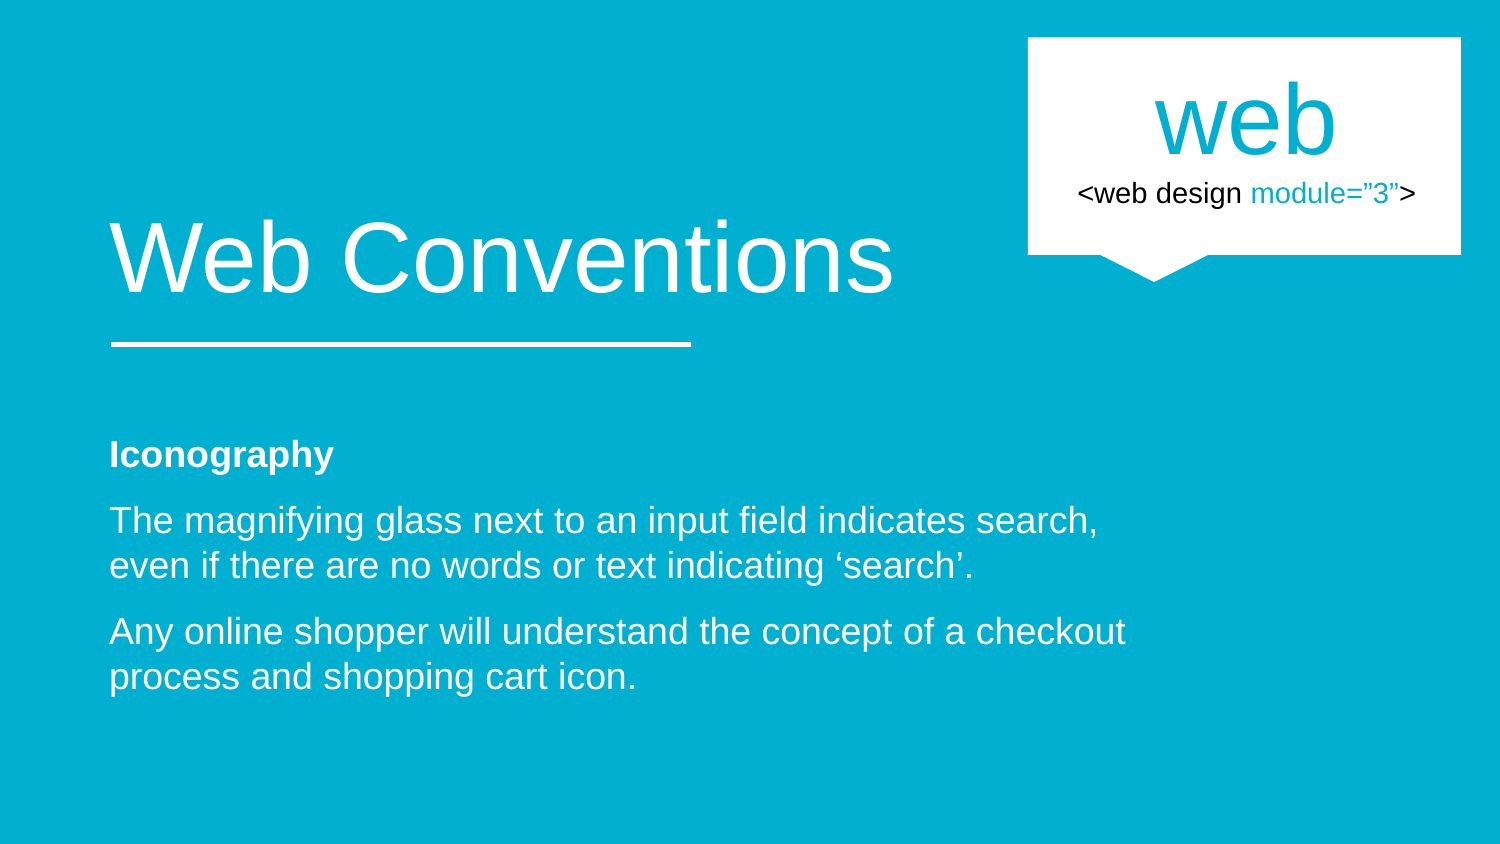

web
<web design module=”3”>
Web Conventions
Iconography
The magnifying glass next to an input field indicates search, even if there are no words or text indicating ‘search’.
Any online shopper will understand the concept of a checkout process and shopping cart icon.